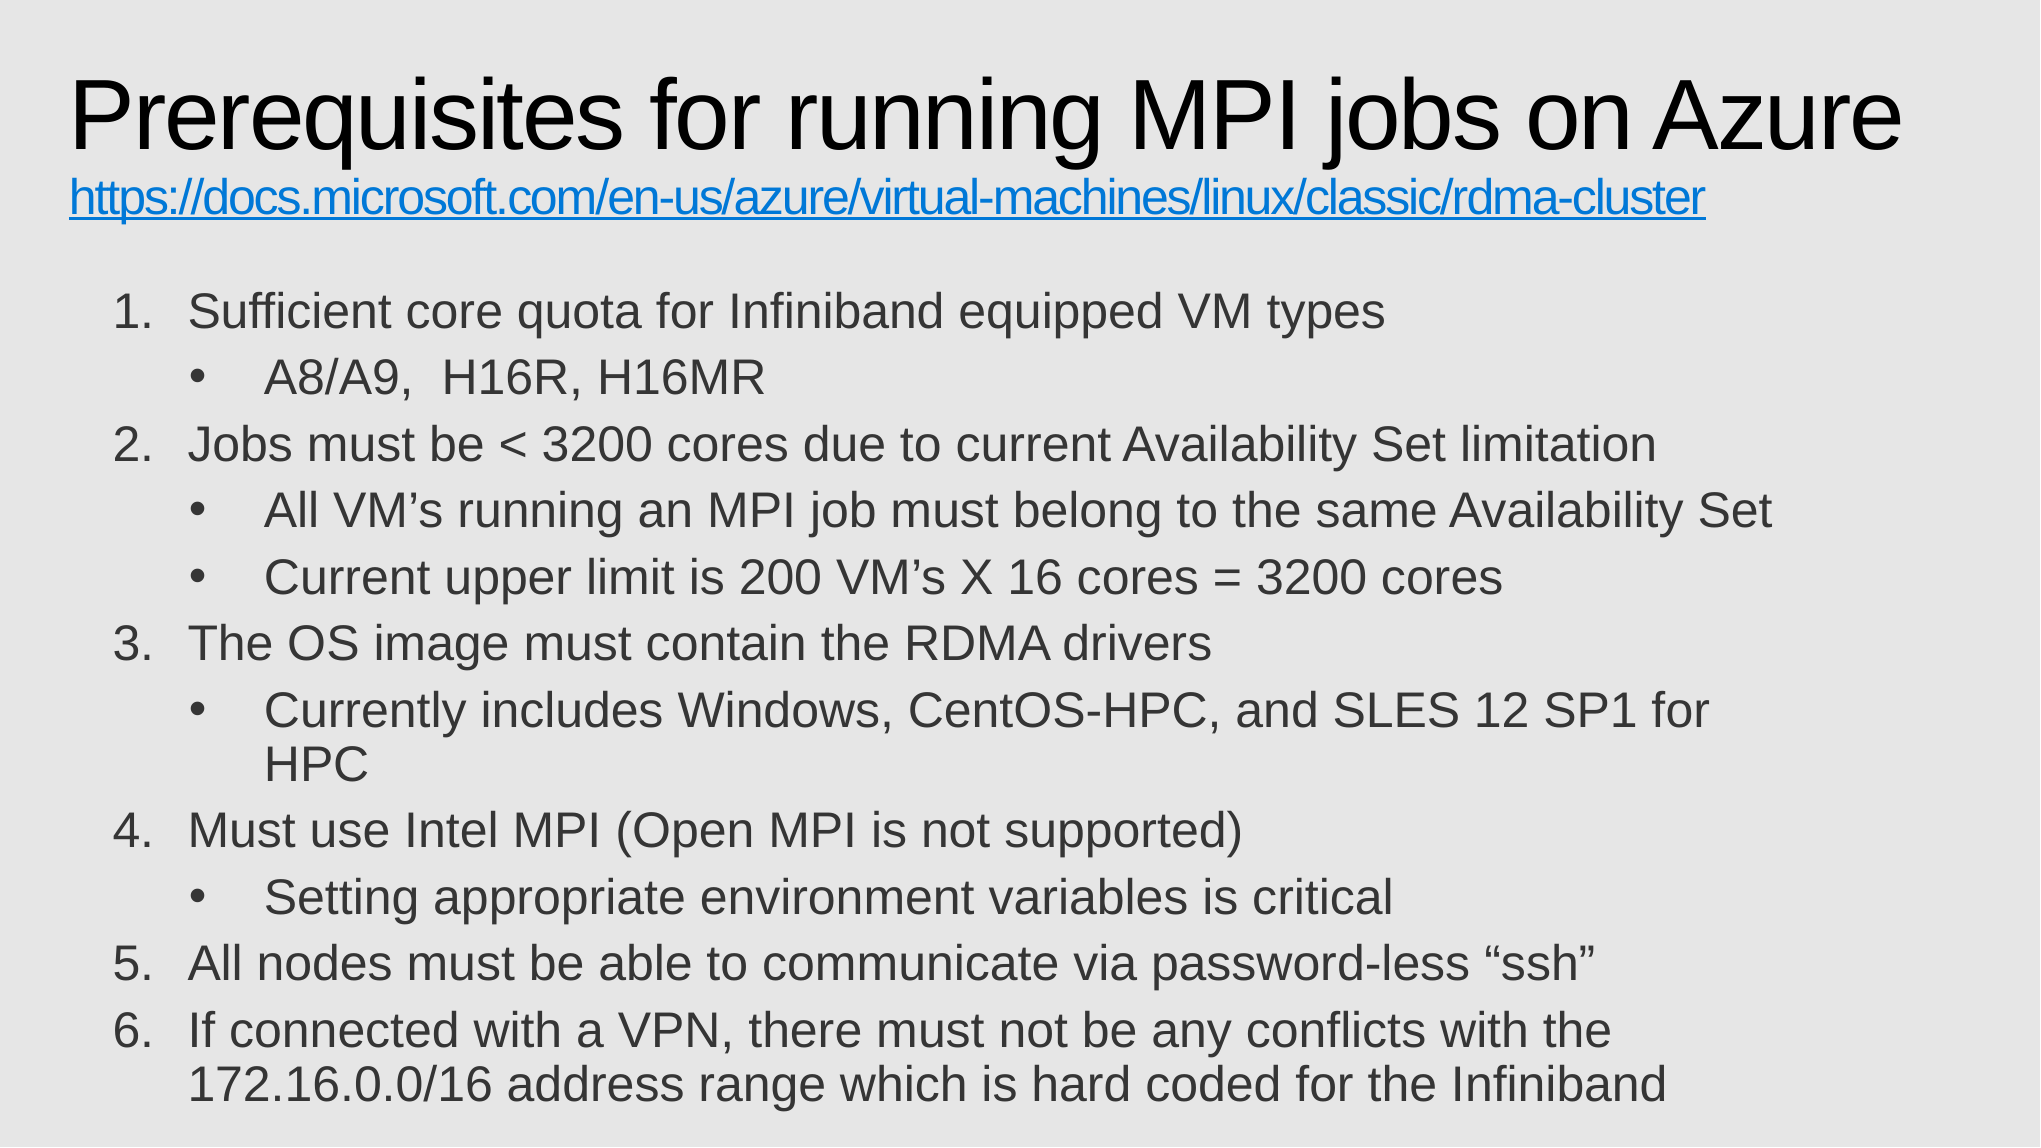

# Prerequisites for running MPI jobs on Azure https://docs.microsoft.com/en-us/azure/virtual-machines/linux/classic/rdma-cluster
Sufficient core quota for Infiniband equipped VM types
A8/A9,  H16R, H16MR
Jobs must be < 3200 cores due to current Availability Set limitation
All VM’s running an MPI job must belong to the same Availability Set
Current upper limit is 200 VM’s X 16 cores = 3200 cores
The OS image must contain the RDMA drivers
Currently includes Windows, CentOS-HPC, and SLES 12 SP1 for HPC
Must use Intel MPI (Open MPI is not supported)
Setting appropriate environment variables is critical
All nodes must be able to communicate via password-less “ssh”
If connected with a VPN, there must not be any conflicts with the 172.16.0.0/16 address range which is hard coded for the Infiniband